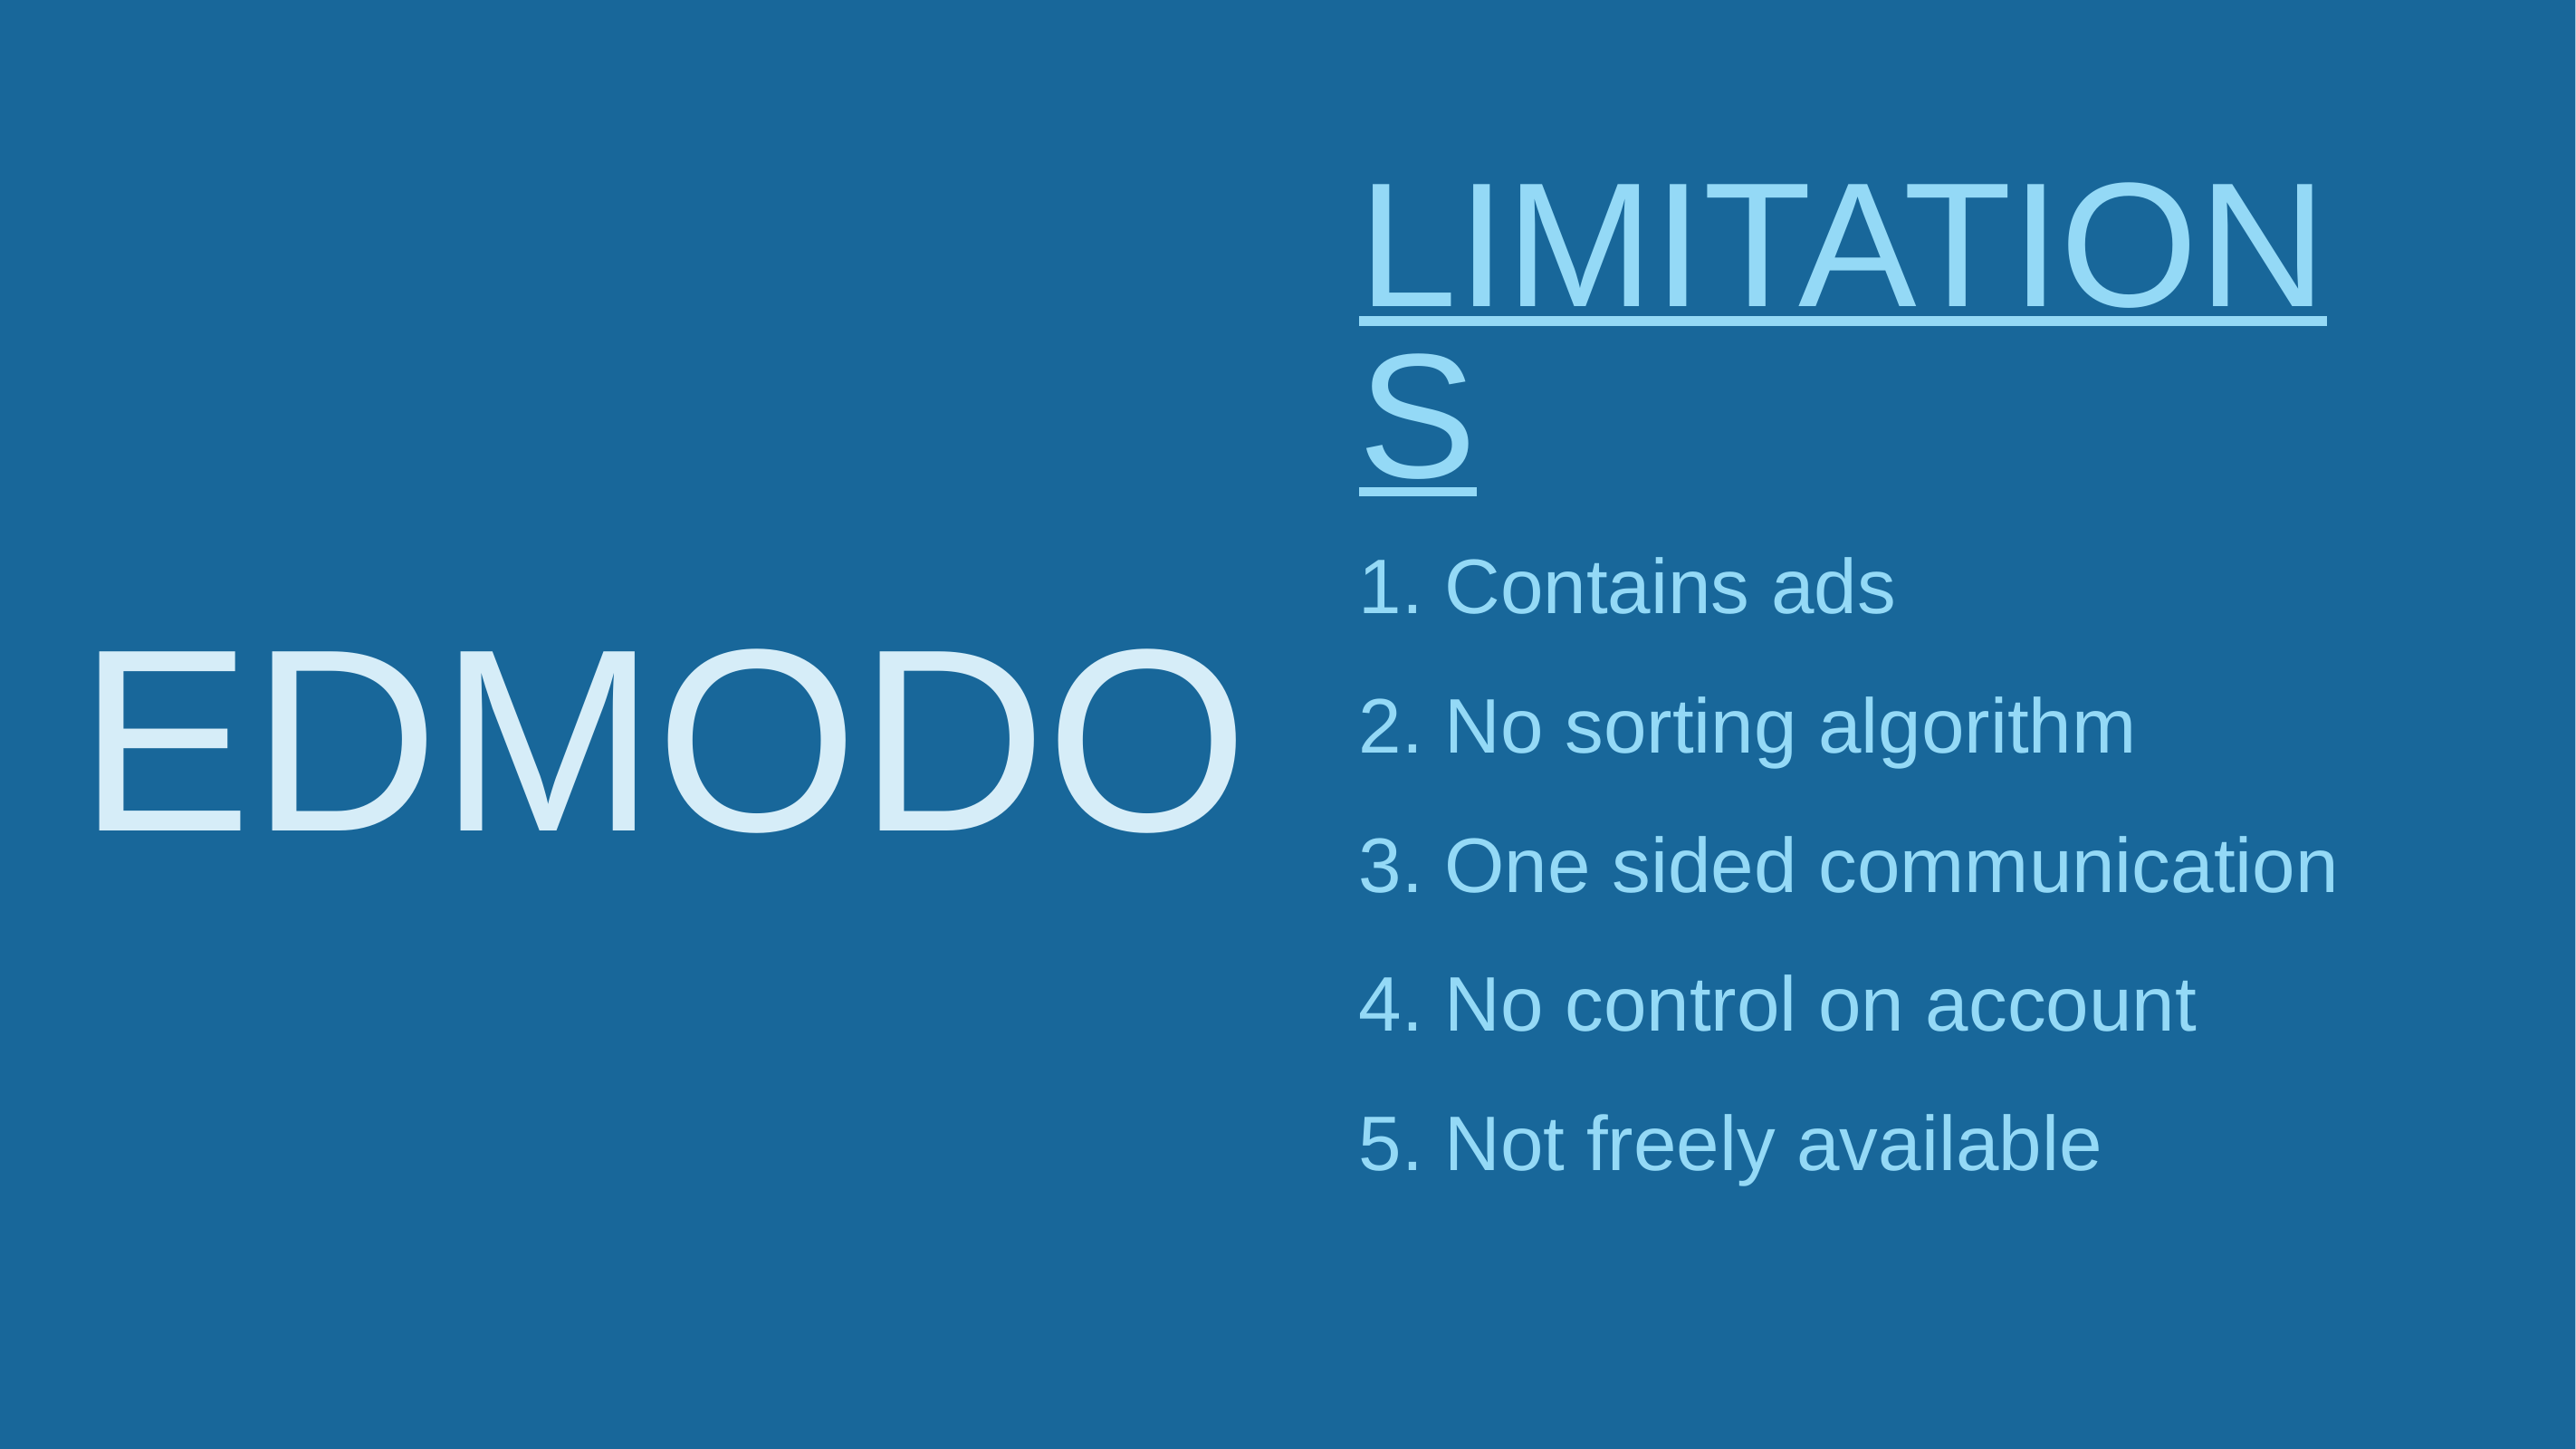

Limitations
1. Contains ads
2. No sorting algorithm
3. One sided communication
4. No control on account
5. Not freely available
Edmodo